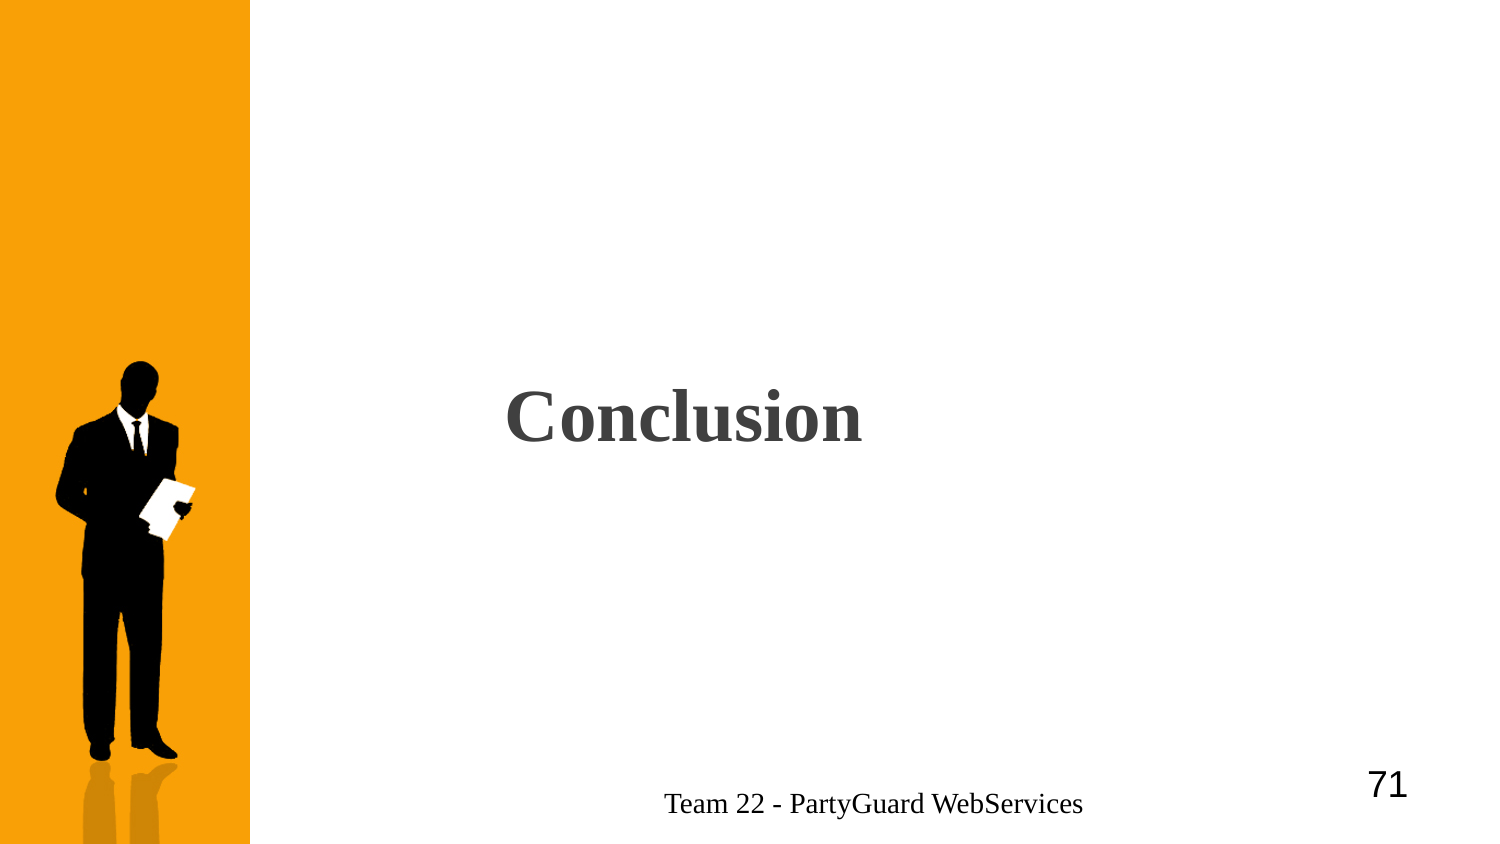

# Conclusion
71
Team 22 - PartyGuard WebServices